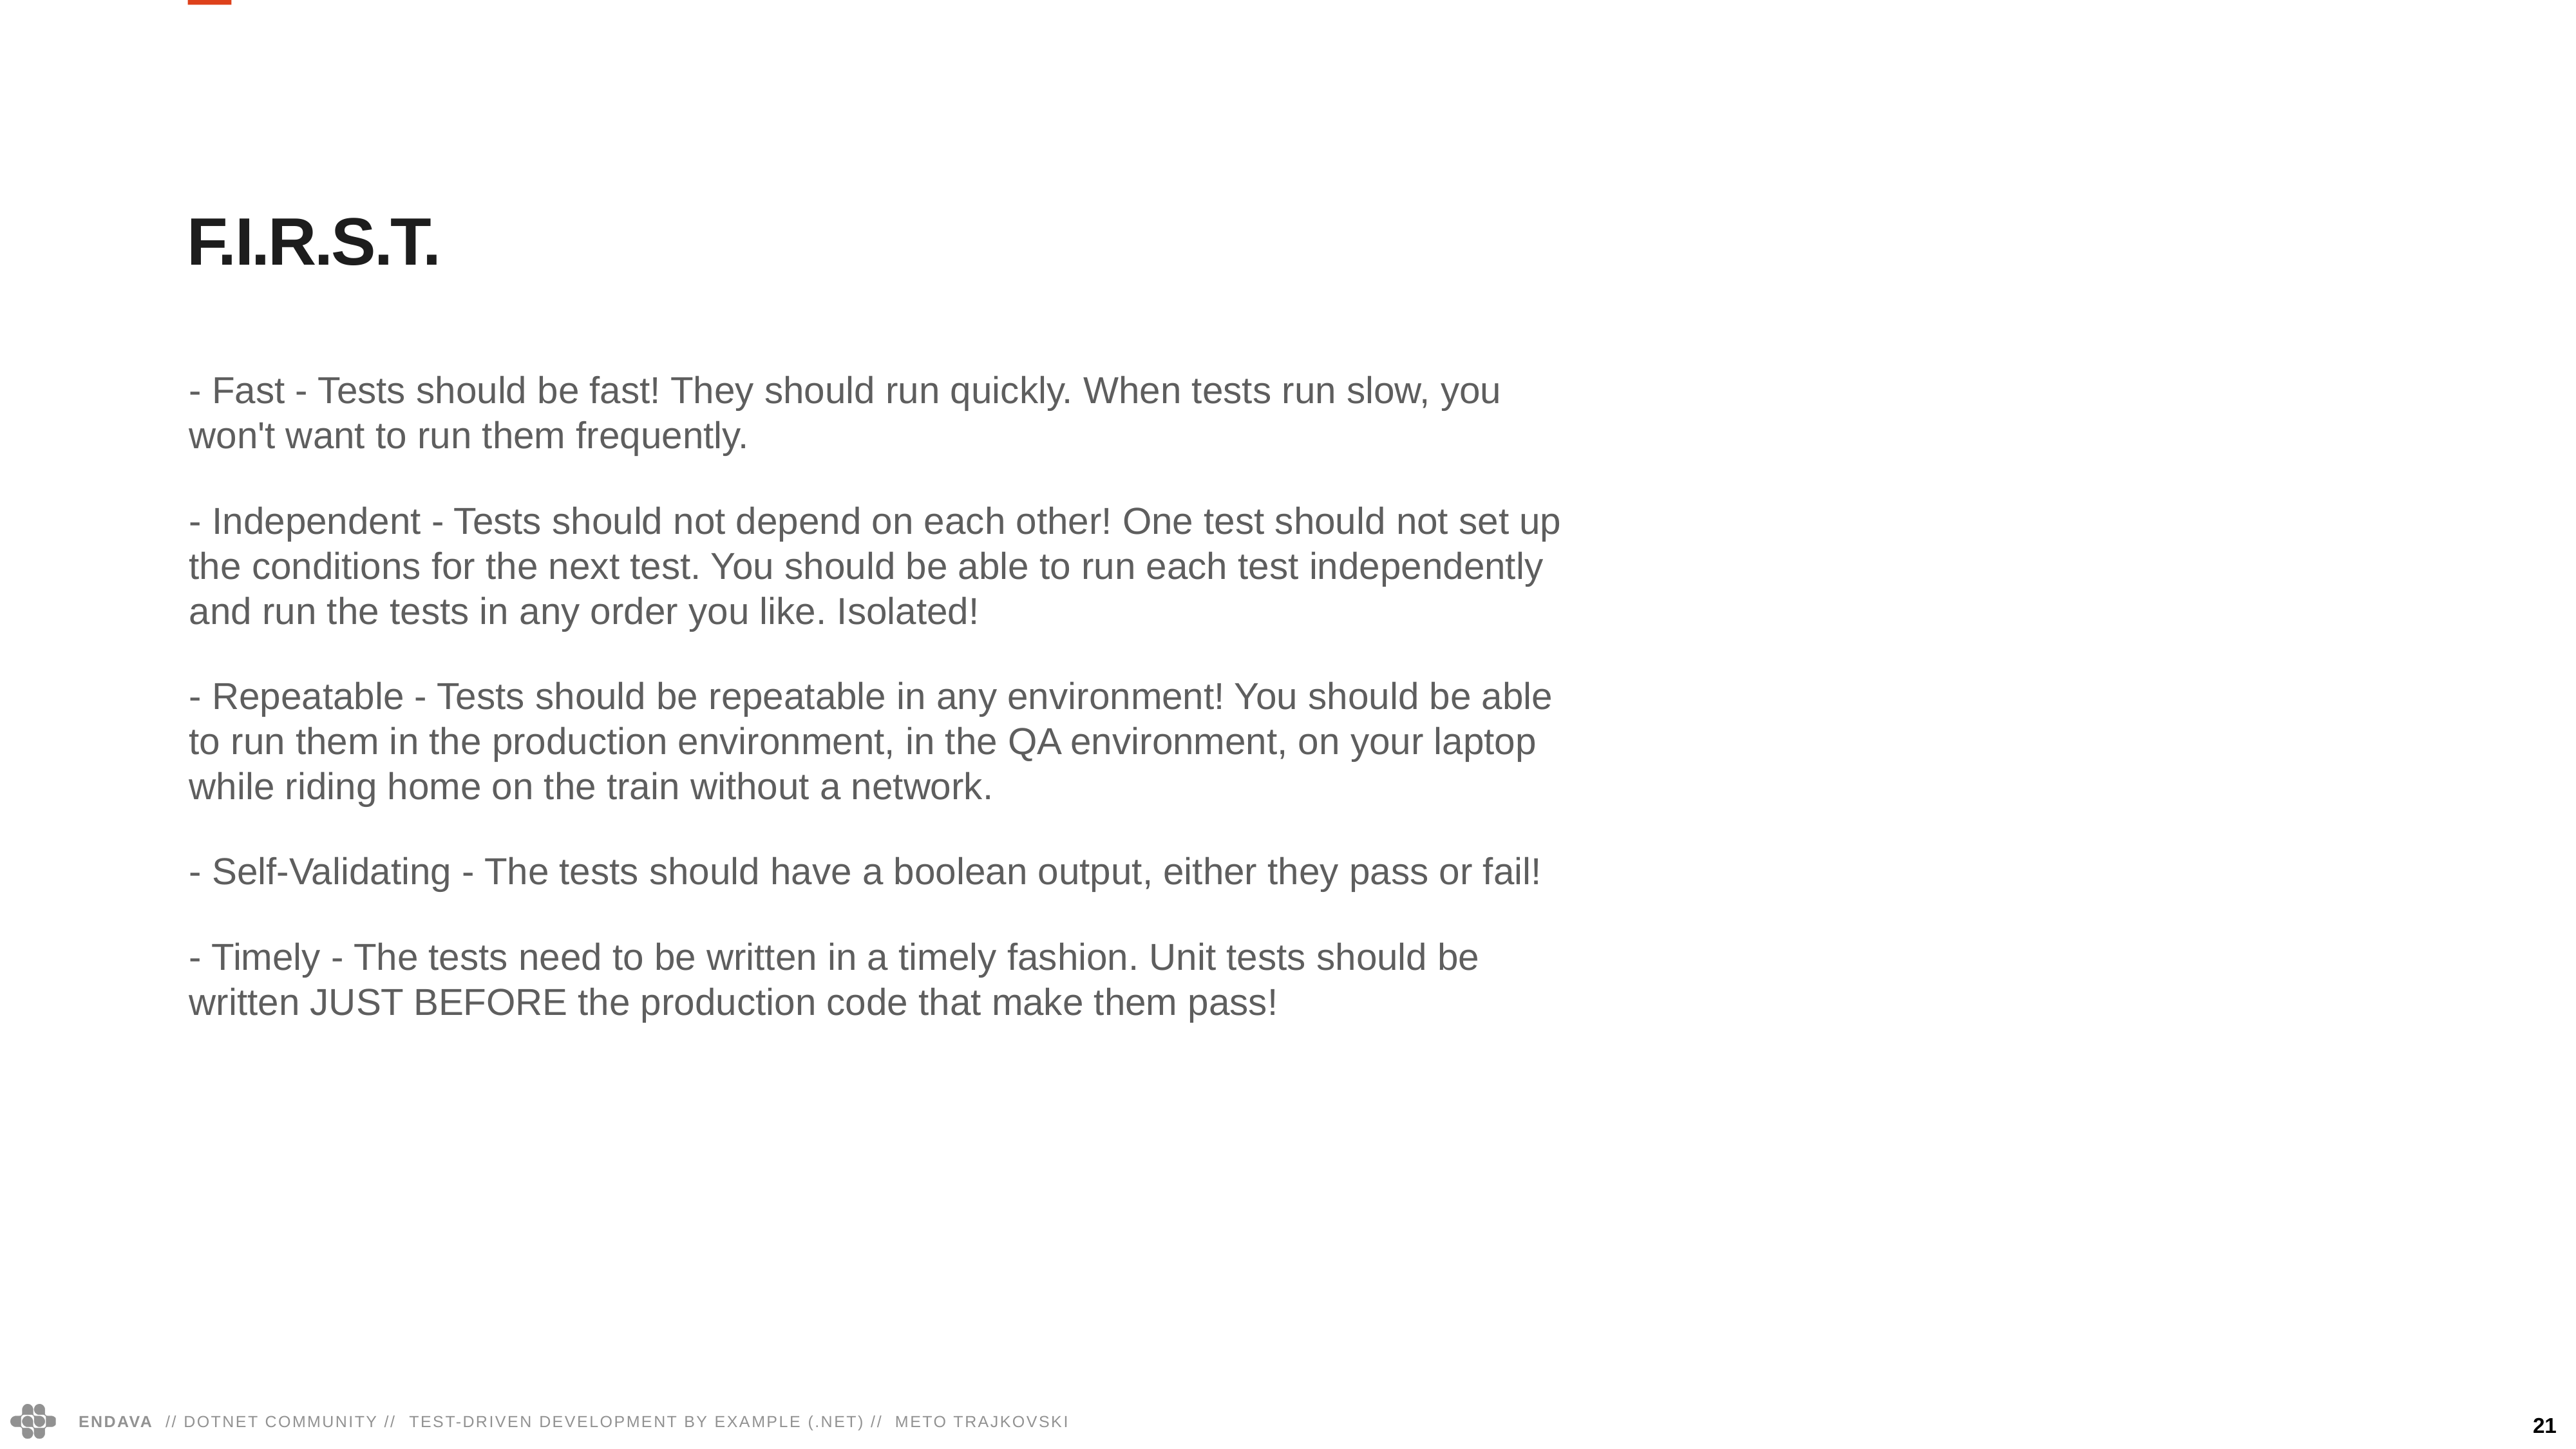

F.I.R.S.T.
- Fast - Tests should be fast! They should run quickly. When tests run slow, you won't want to run them frequently.
- Independent - Tests should not depend on each other! One test should not set up the conditions for the next test. You should be able to run each test independently and run the tests in any order you like. Isolated!
- Repeatable - Tests should be repeatable in any environment! You should be able to run them in the production environment, in the QA environment, on your laptop while riding home on the train without a network.
- Self-Validating - The tests should have a boolean output, either they pass or fail!
- Timely - The tests need to be written in a timely fashion. Unit tests should be written JUST BEFORE the production code that make them pass!
21